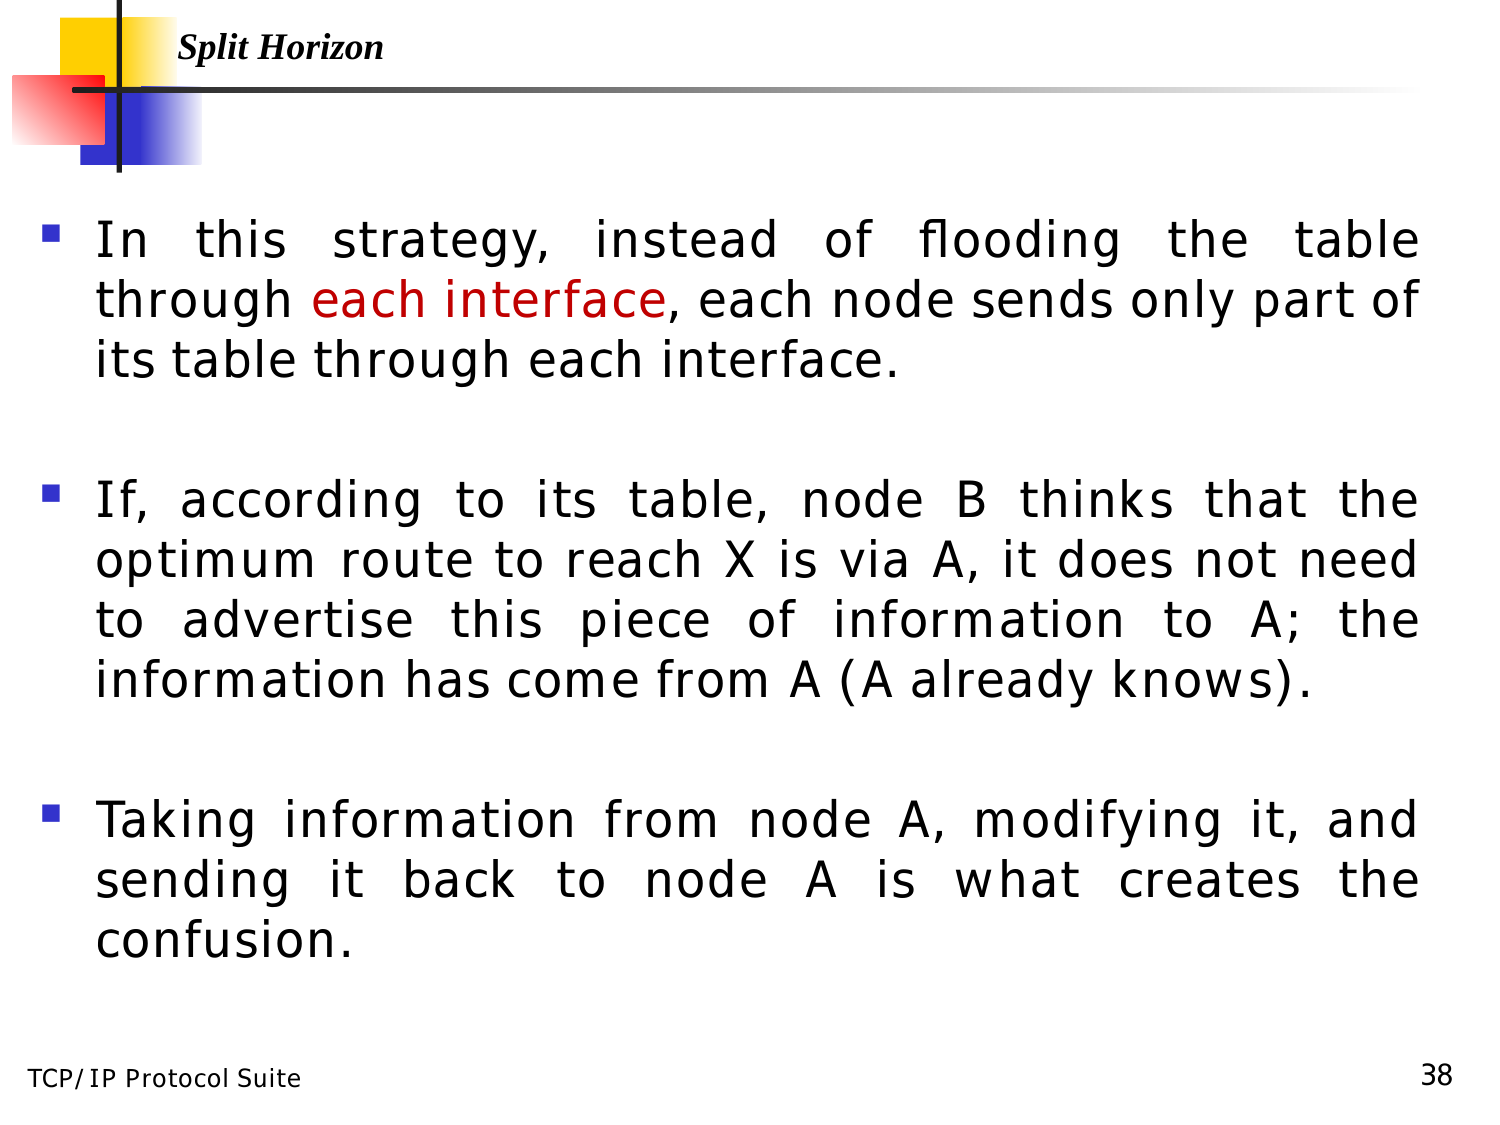

Split Horizon

In this strategy, instead of flooding the table through each interface, each node sends only part of its table through each interface.

If, according to its table, node B thinks that the optimum route to reach X is via A, it does not need to advertise this piece of information to A; the information has come from A (A already knows).

Taking information from node A, modifying it, and sending it back to node A is what creates the confusion.
38
TCP/IP Protocol Suite